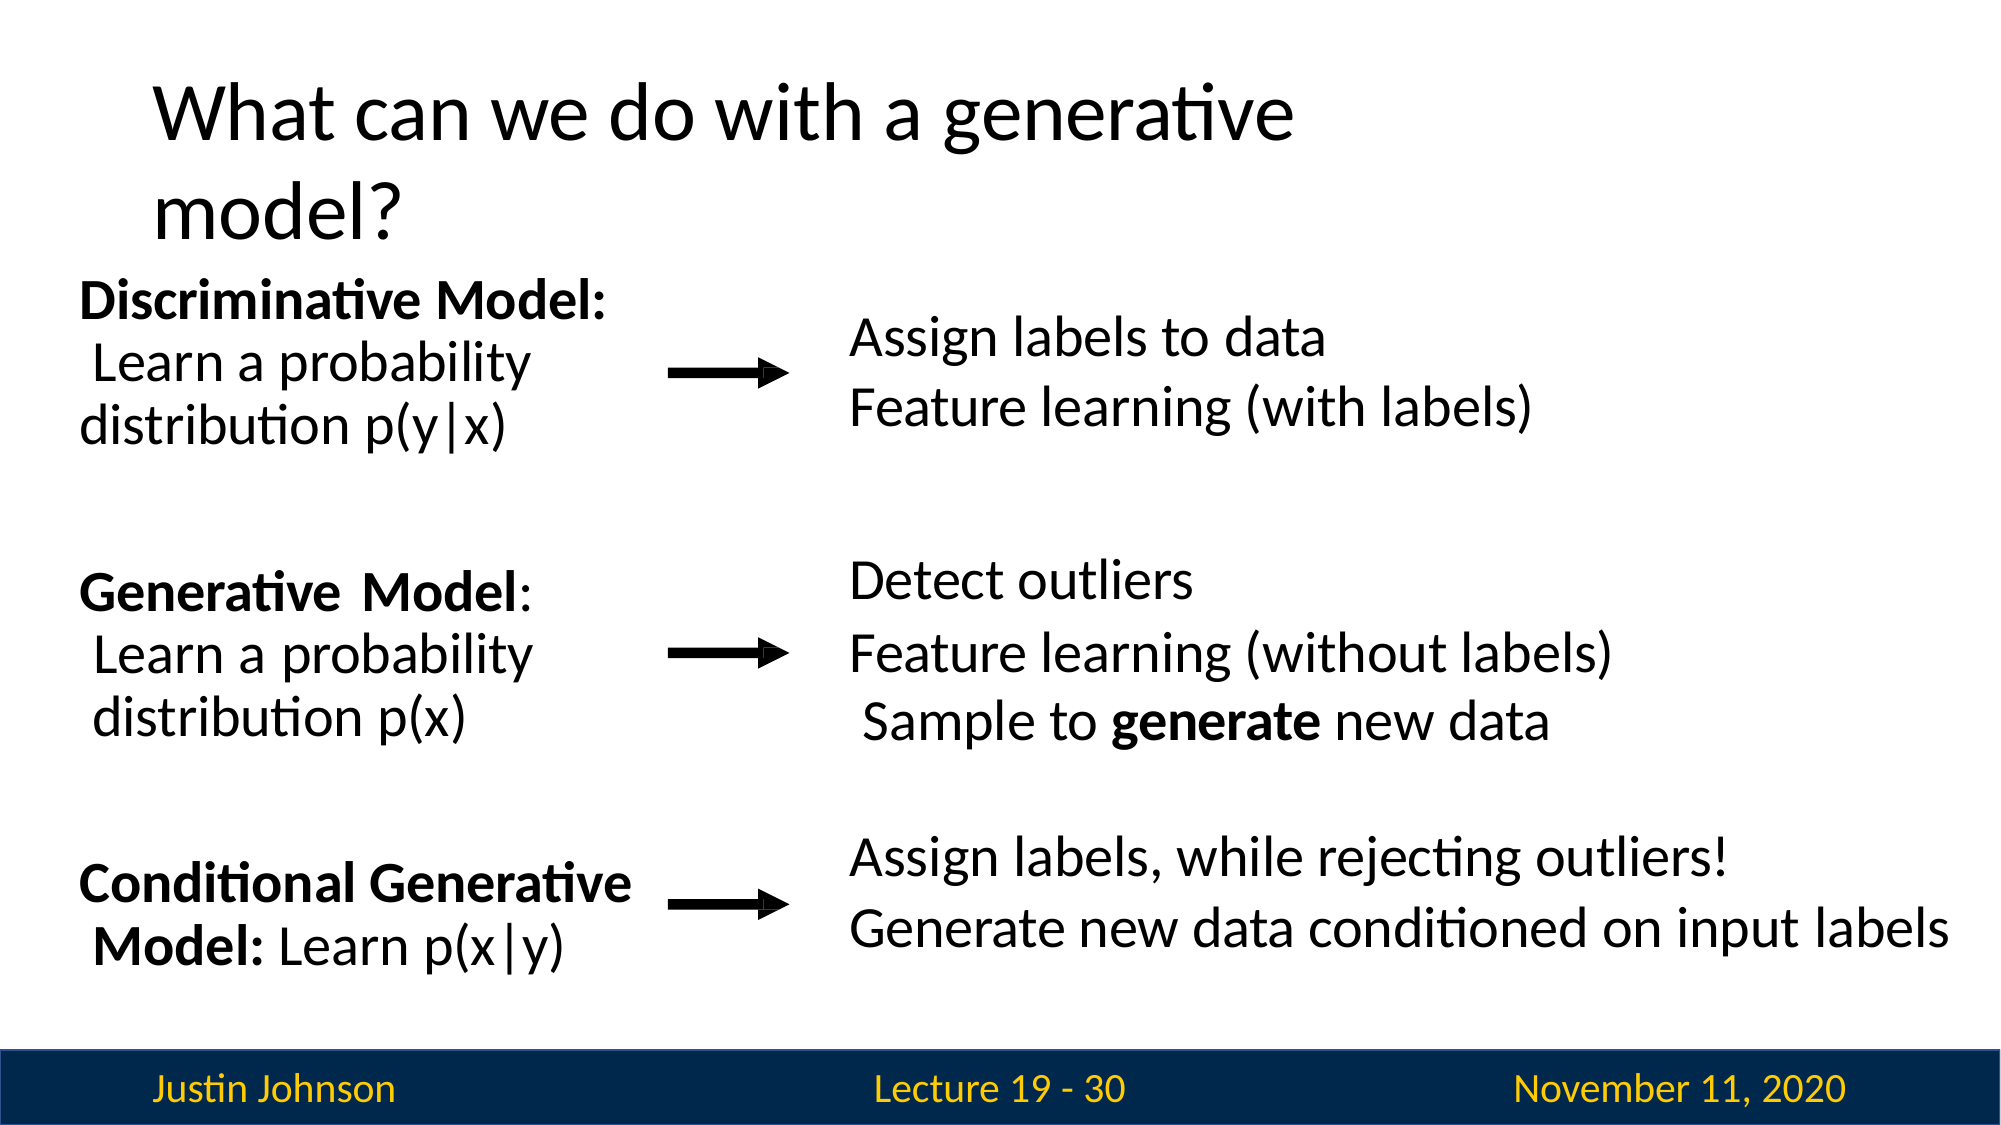

# What can we do with a generative model?
Discriminative Model:  Learn a probability  distribution p(y|x)

Generative Model:  Learn a probability  distribution p(x)

Conditional Generative  Model: Learn p(x|y)
Assign labels to data
Feature learning (with labels)

Detect outliers
Feature learning (without labels)  Sample to generate new data

Assign labels, while rejecting outliers!  Generate new data conditioned on input labels

Justin Johnson
November 11, 2020
Lecture 19 - 30